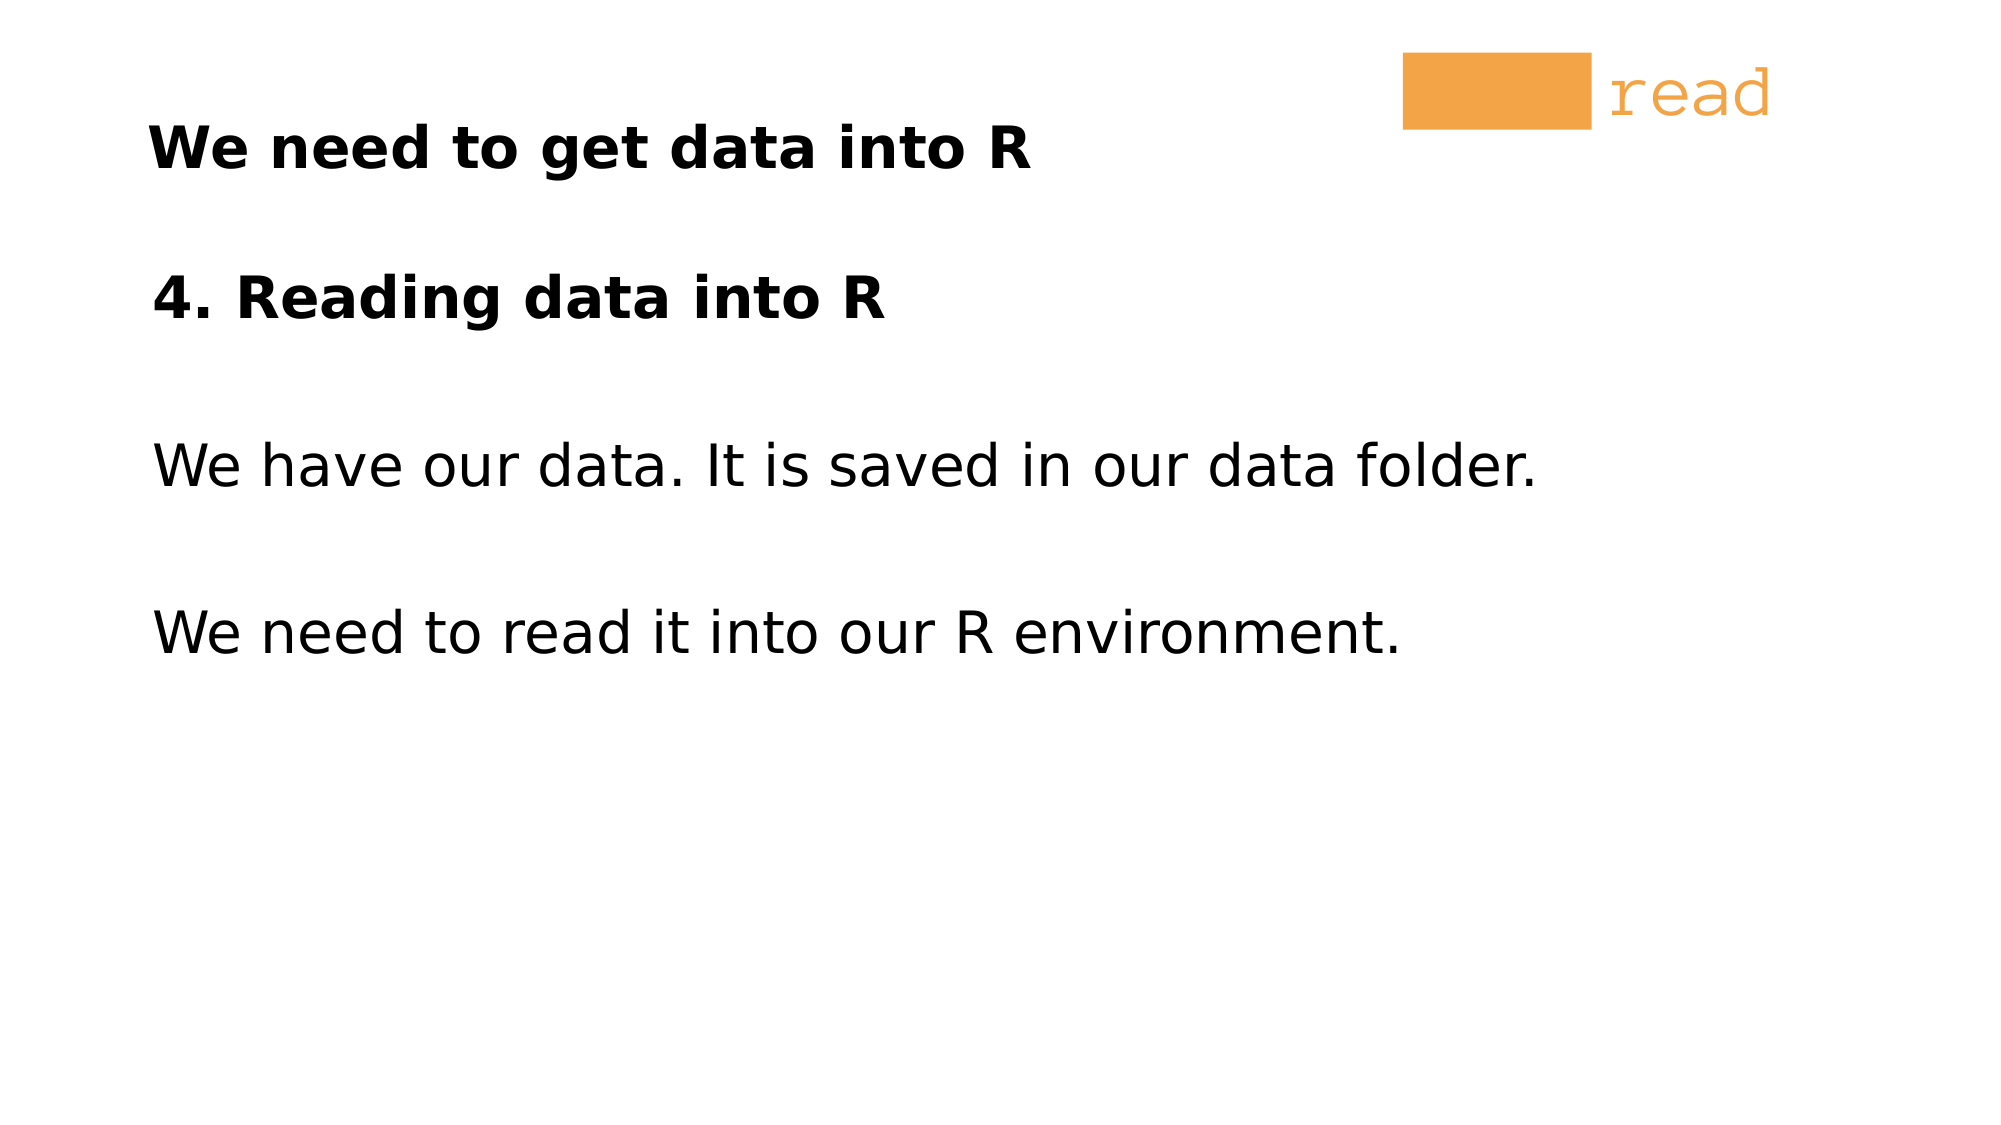

read

We need to get data into R
4. Reading data into R

We have our data. It is saved in our data folder.

We need to read it into our R environment.